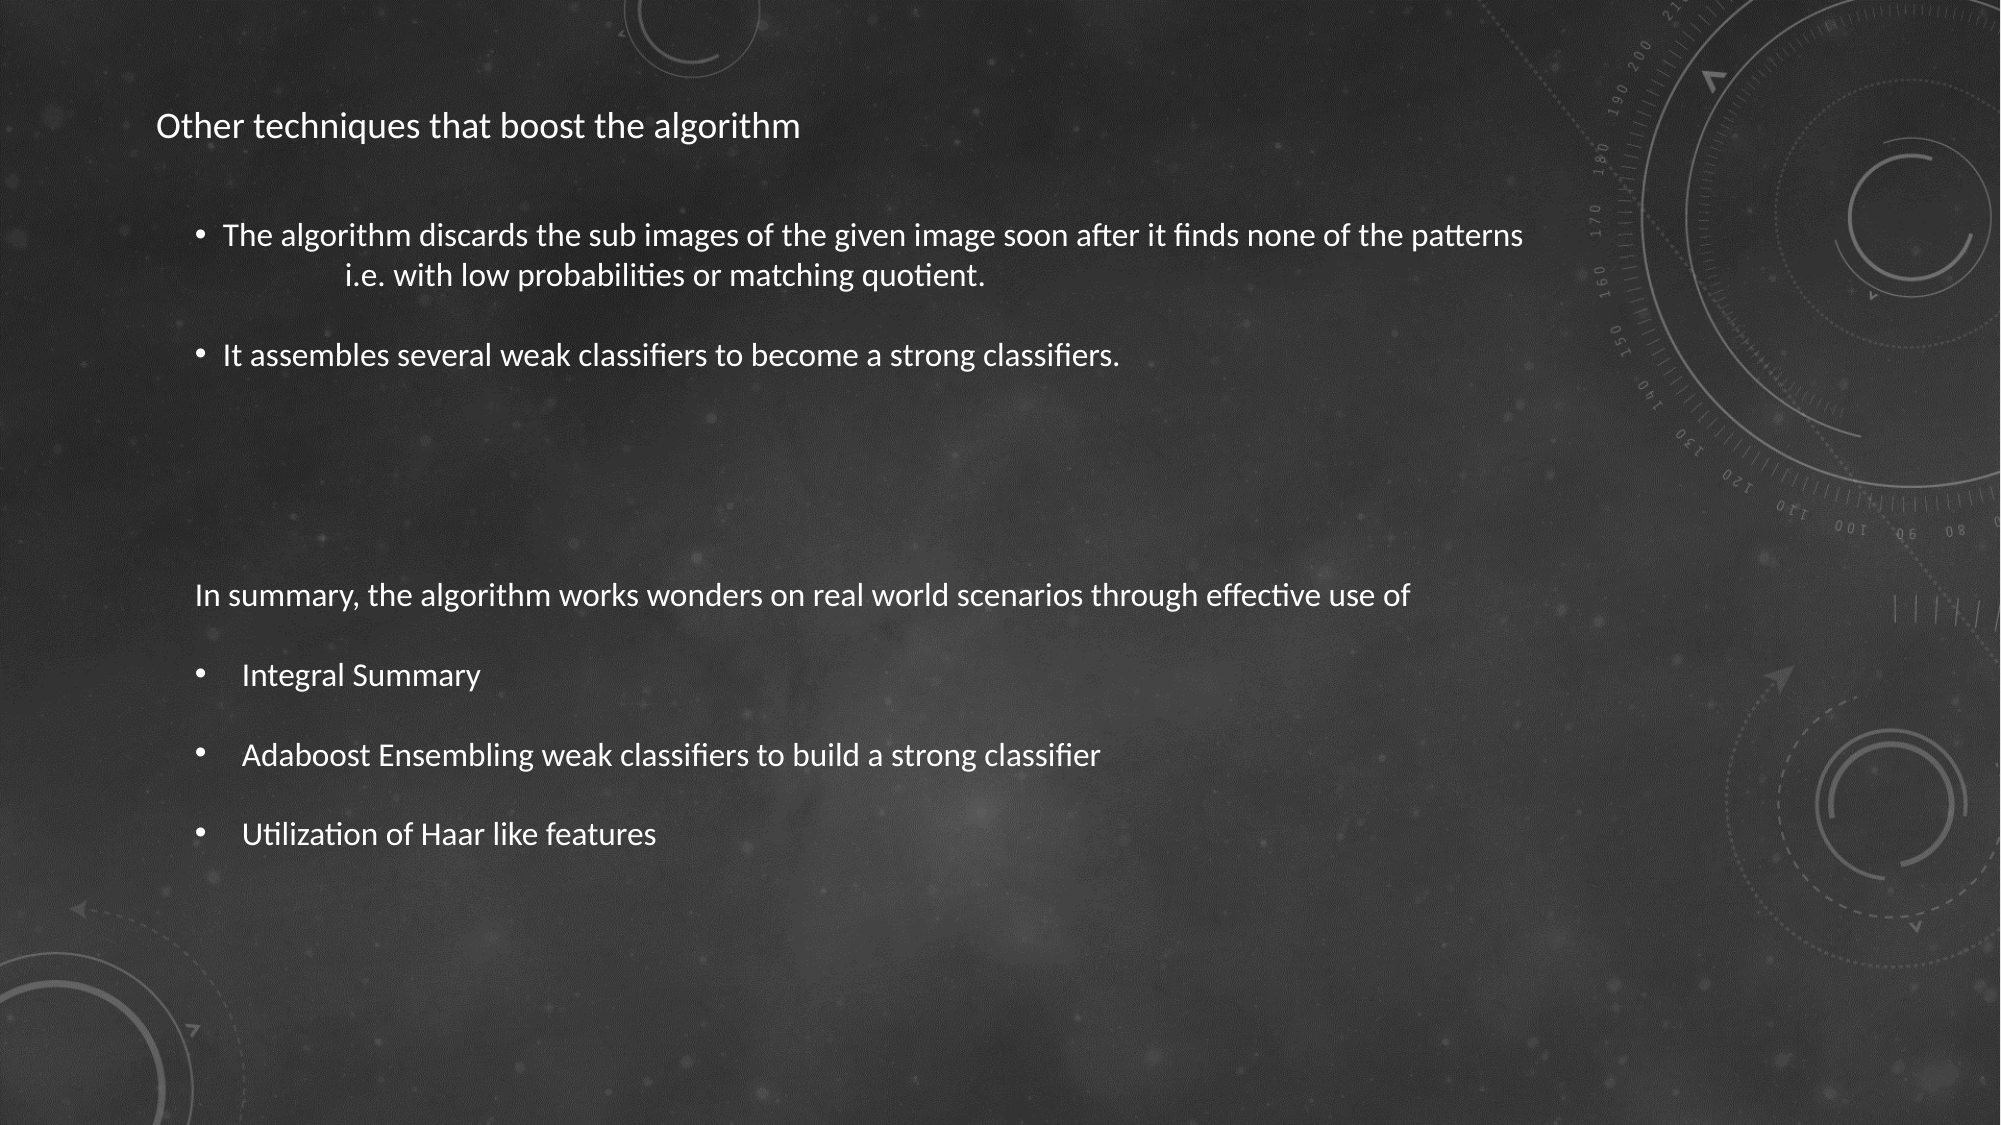

Other techniques that boost the algorithm
The algorithm discards the sub images of the given image soon after it finds none of the patterns
	i.e. with low probabilities or matching quotient.

It assembles several weak classifiers to become a strong classifiers.

In summary, the algorithm works wonders on real world scenarios through effective use of

Integral Summary

Adaboost Ensembling weak classifiers to build a strong classifier

Utilization of Haar like features